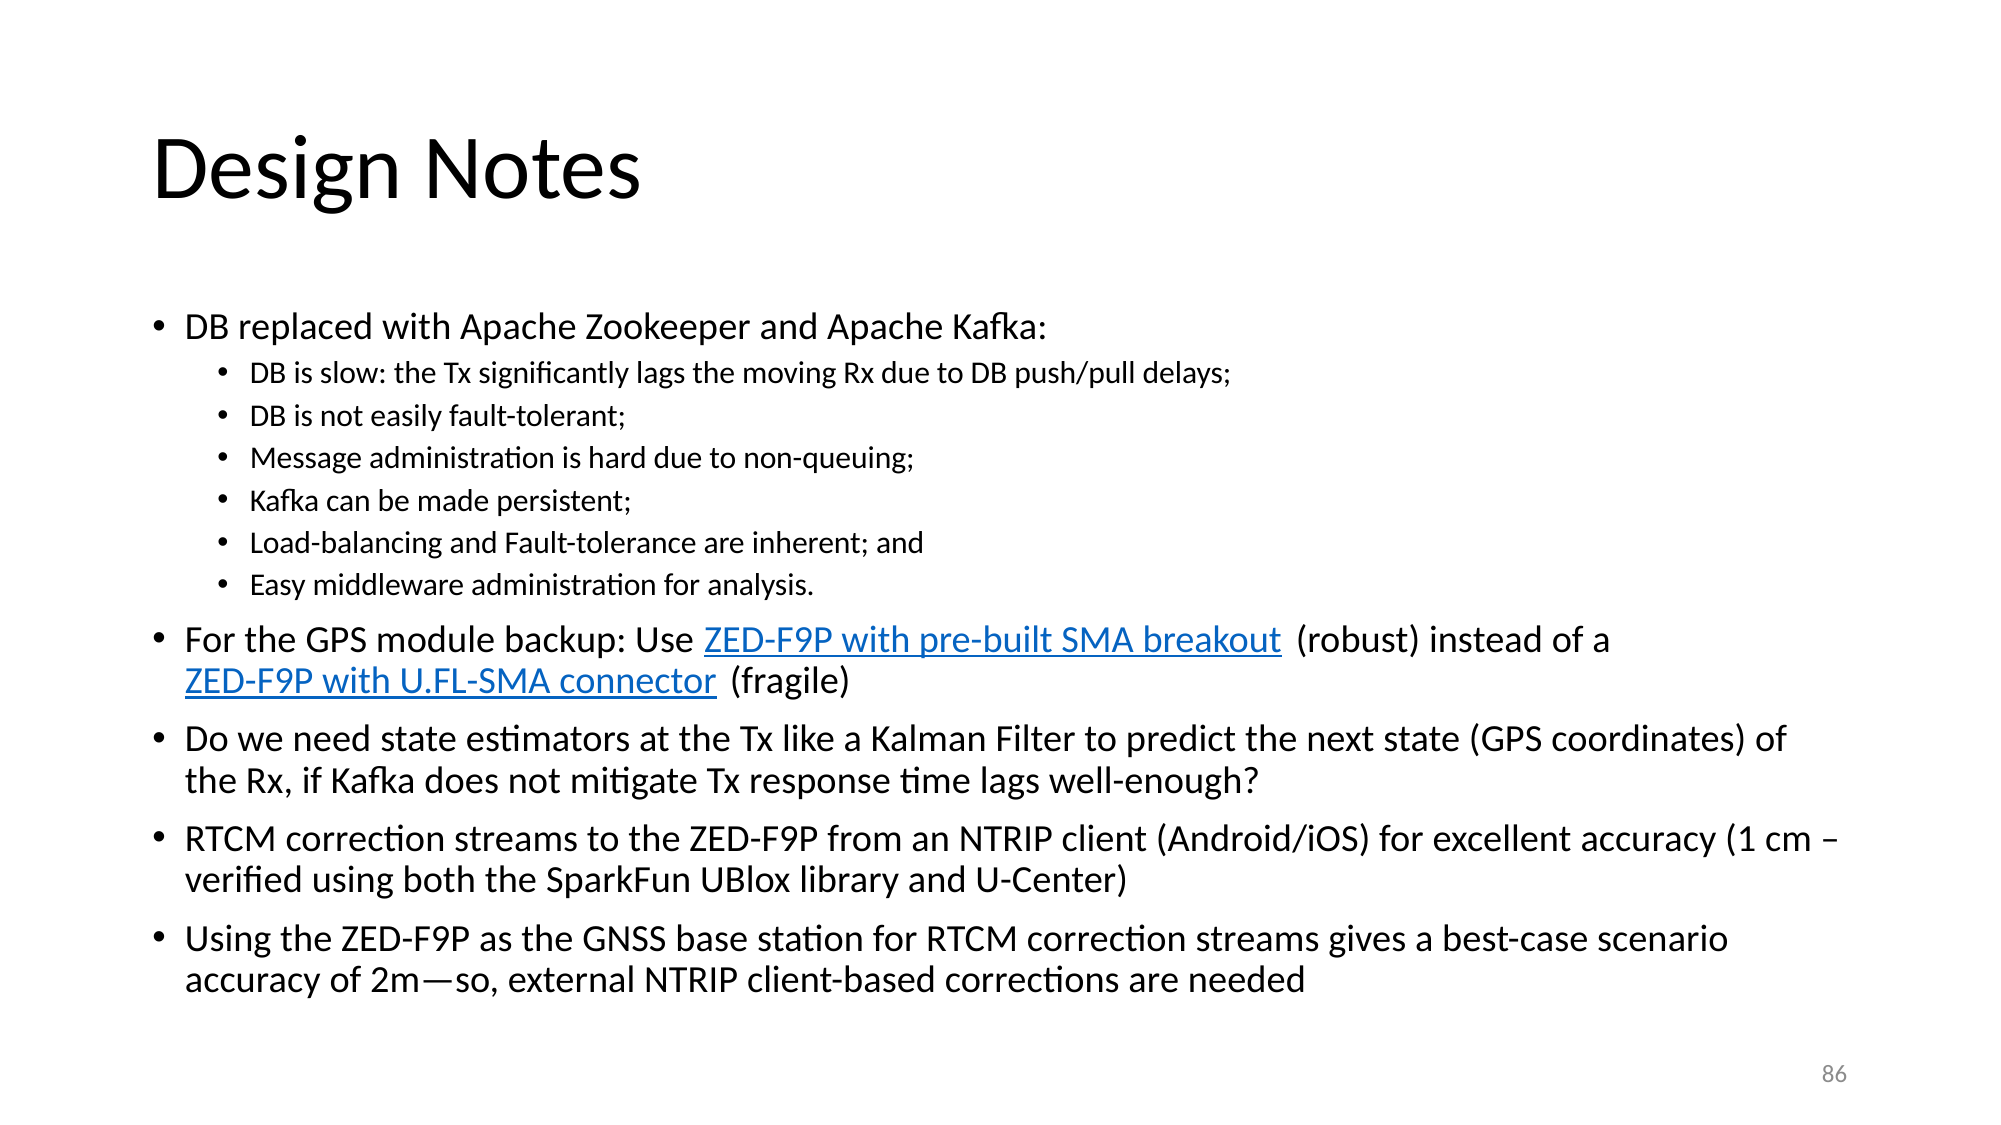

# Design Notes
DB replaced with Apache Zookeeper and Apache Kafka:
DB is slow: the Tx significantly lags the moving Rx due to DB push/pull delays;
DB is not easily fault-tolerant;
Message administration is hard due to non-queuing;
Kafka can be made persistent;
Load-balancing and Fault-tolerance are inherent; and
Easy middleware administration for analysis.
For the GPS module backup: Use ZED-F9P with pre-built SMA breakout (robust) instead of a ZED-F9P with U.FL-SMA connector (fragile)
Do we need state estimators at the Tx like a Kalman Filter to predict the next state (GPS coordinates) of the Rx, if Kafka does not mitigate Tx response time lags well-enough?
RTCM correction streams to the ZED-F9P from an NTRIP client (Android/iOS) for excellent accuracy (1 cm – verified using both the SparkFun UBlox library and U-Center)
Using the ZED-F9P as the GNSS base station for RTCM correction streams gives a best-case scenario accuracy of 2m—so, external NTRIP client-based corrections are needed

86